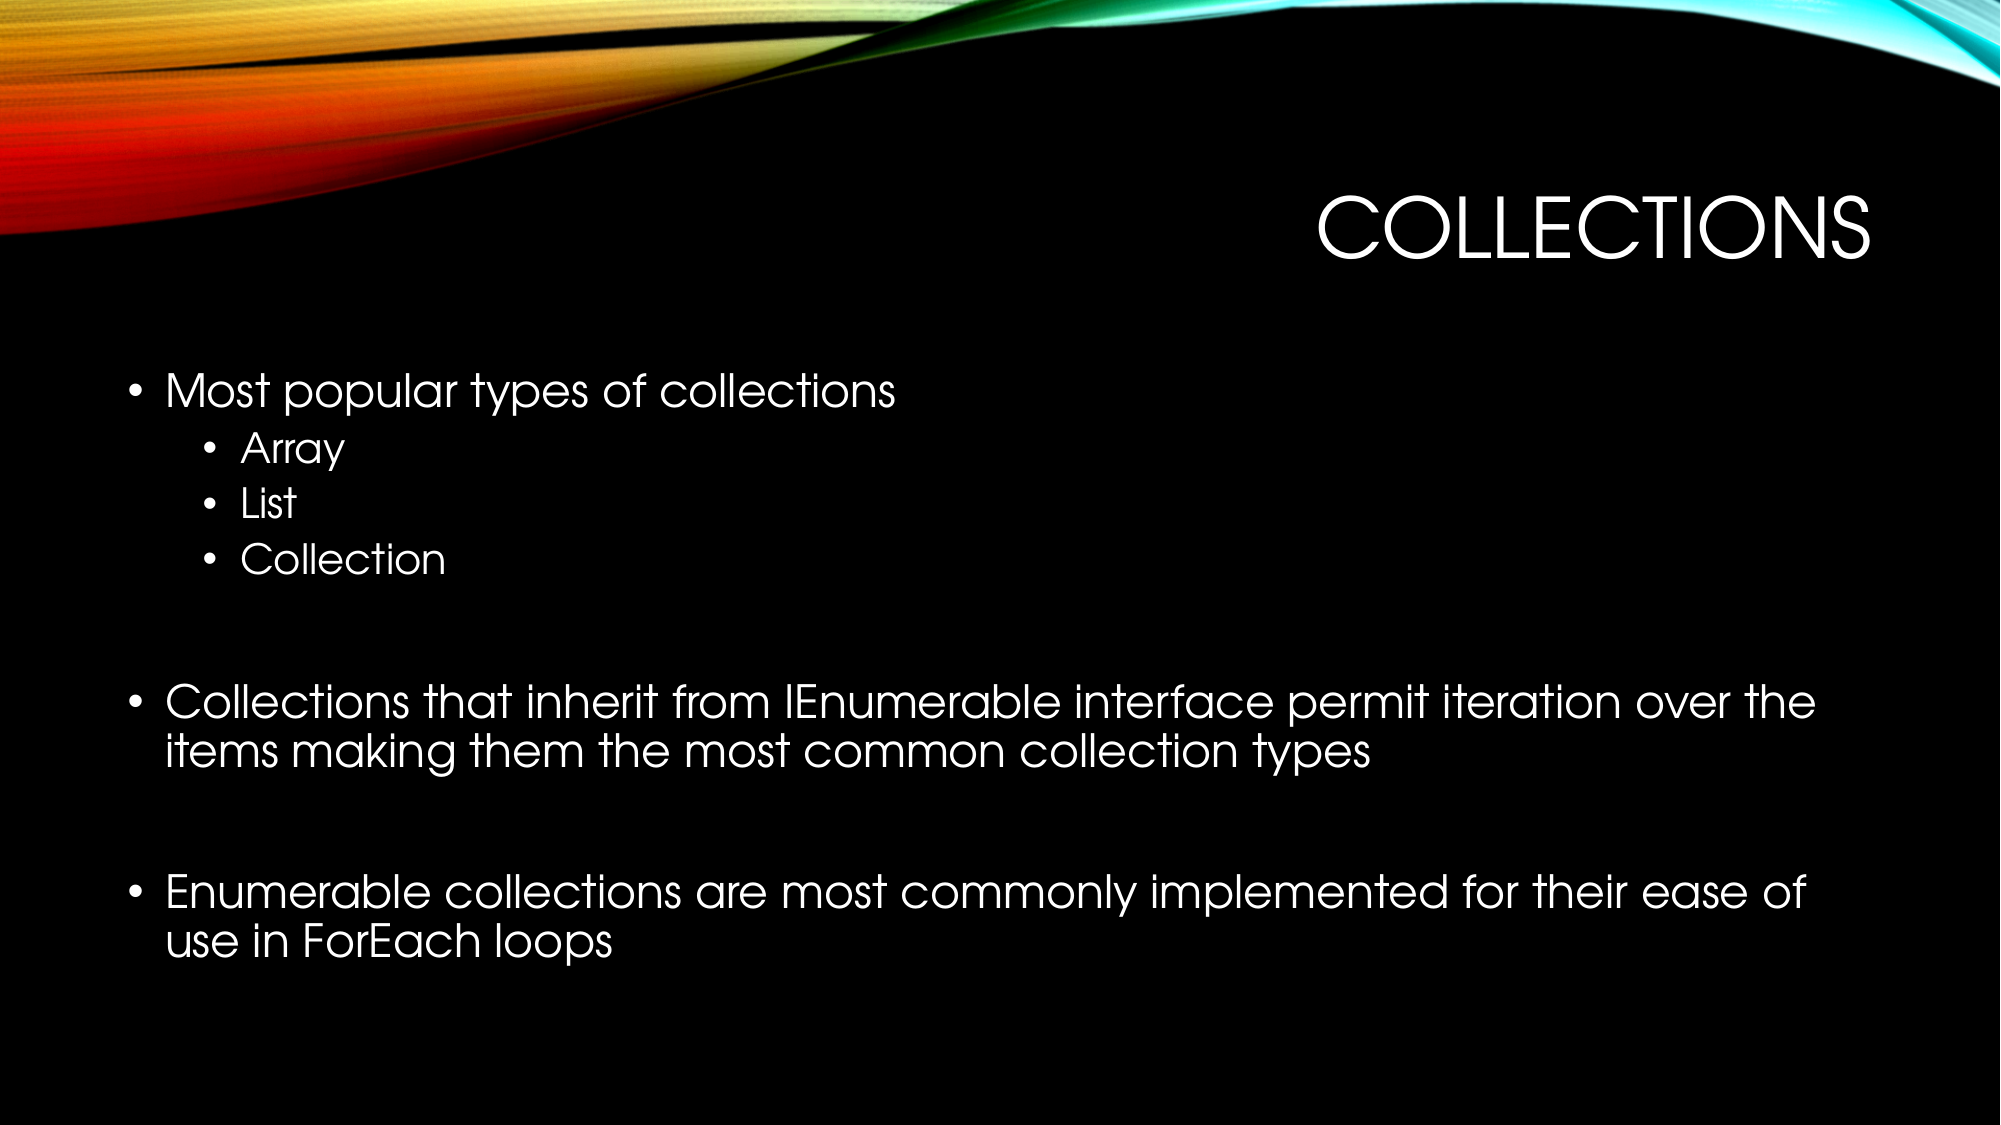

# Collections
Most popular types of collections
Array
List
Collection

Collections that inherit from IEnumerable interface permit iteration over the items making them the most common collection types

Enumerable collections are most commonly implemented for their ease of use in ForEach loops